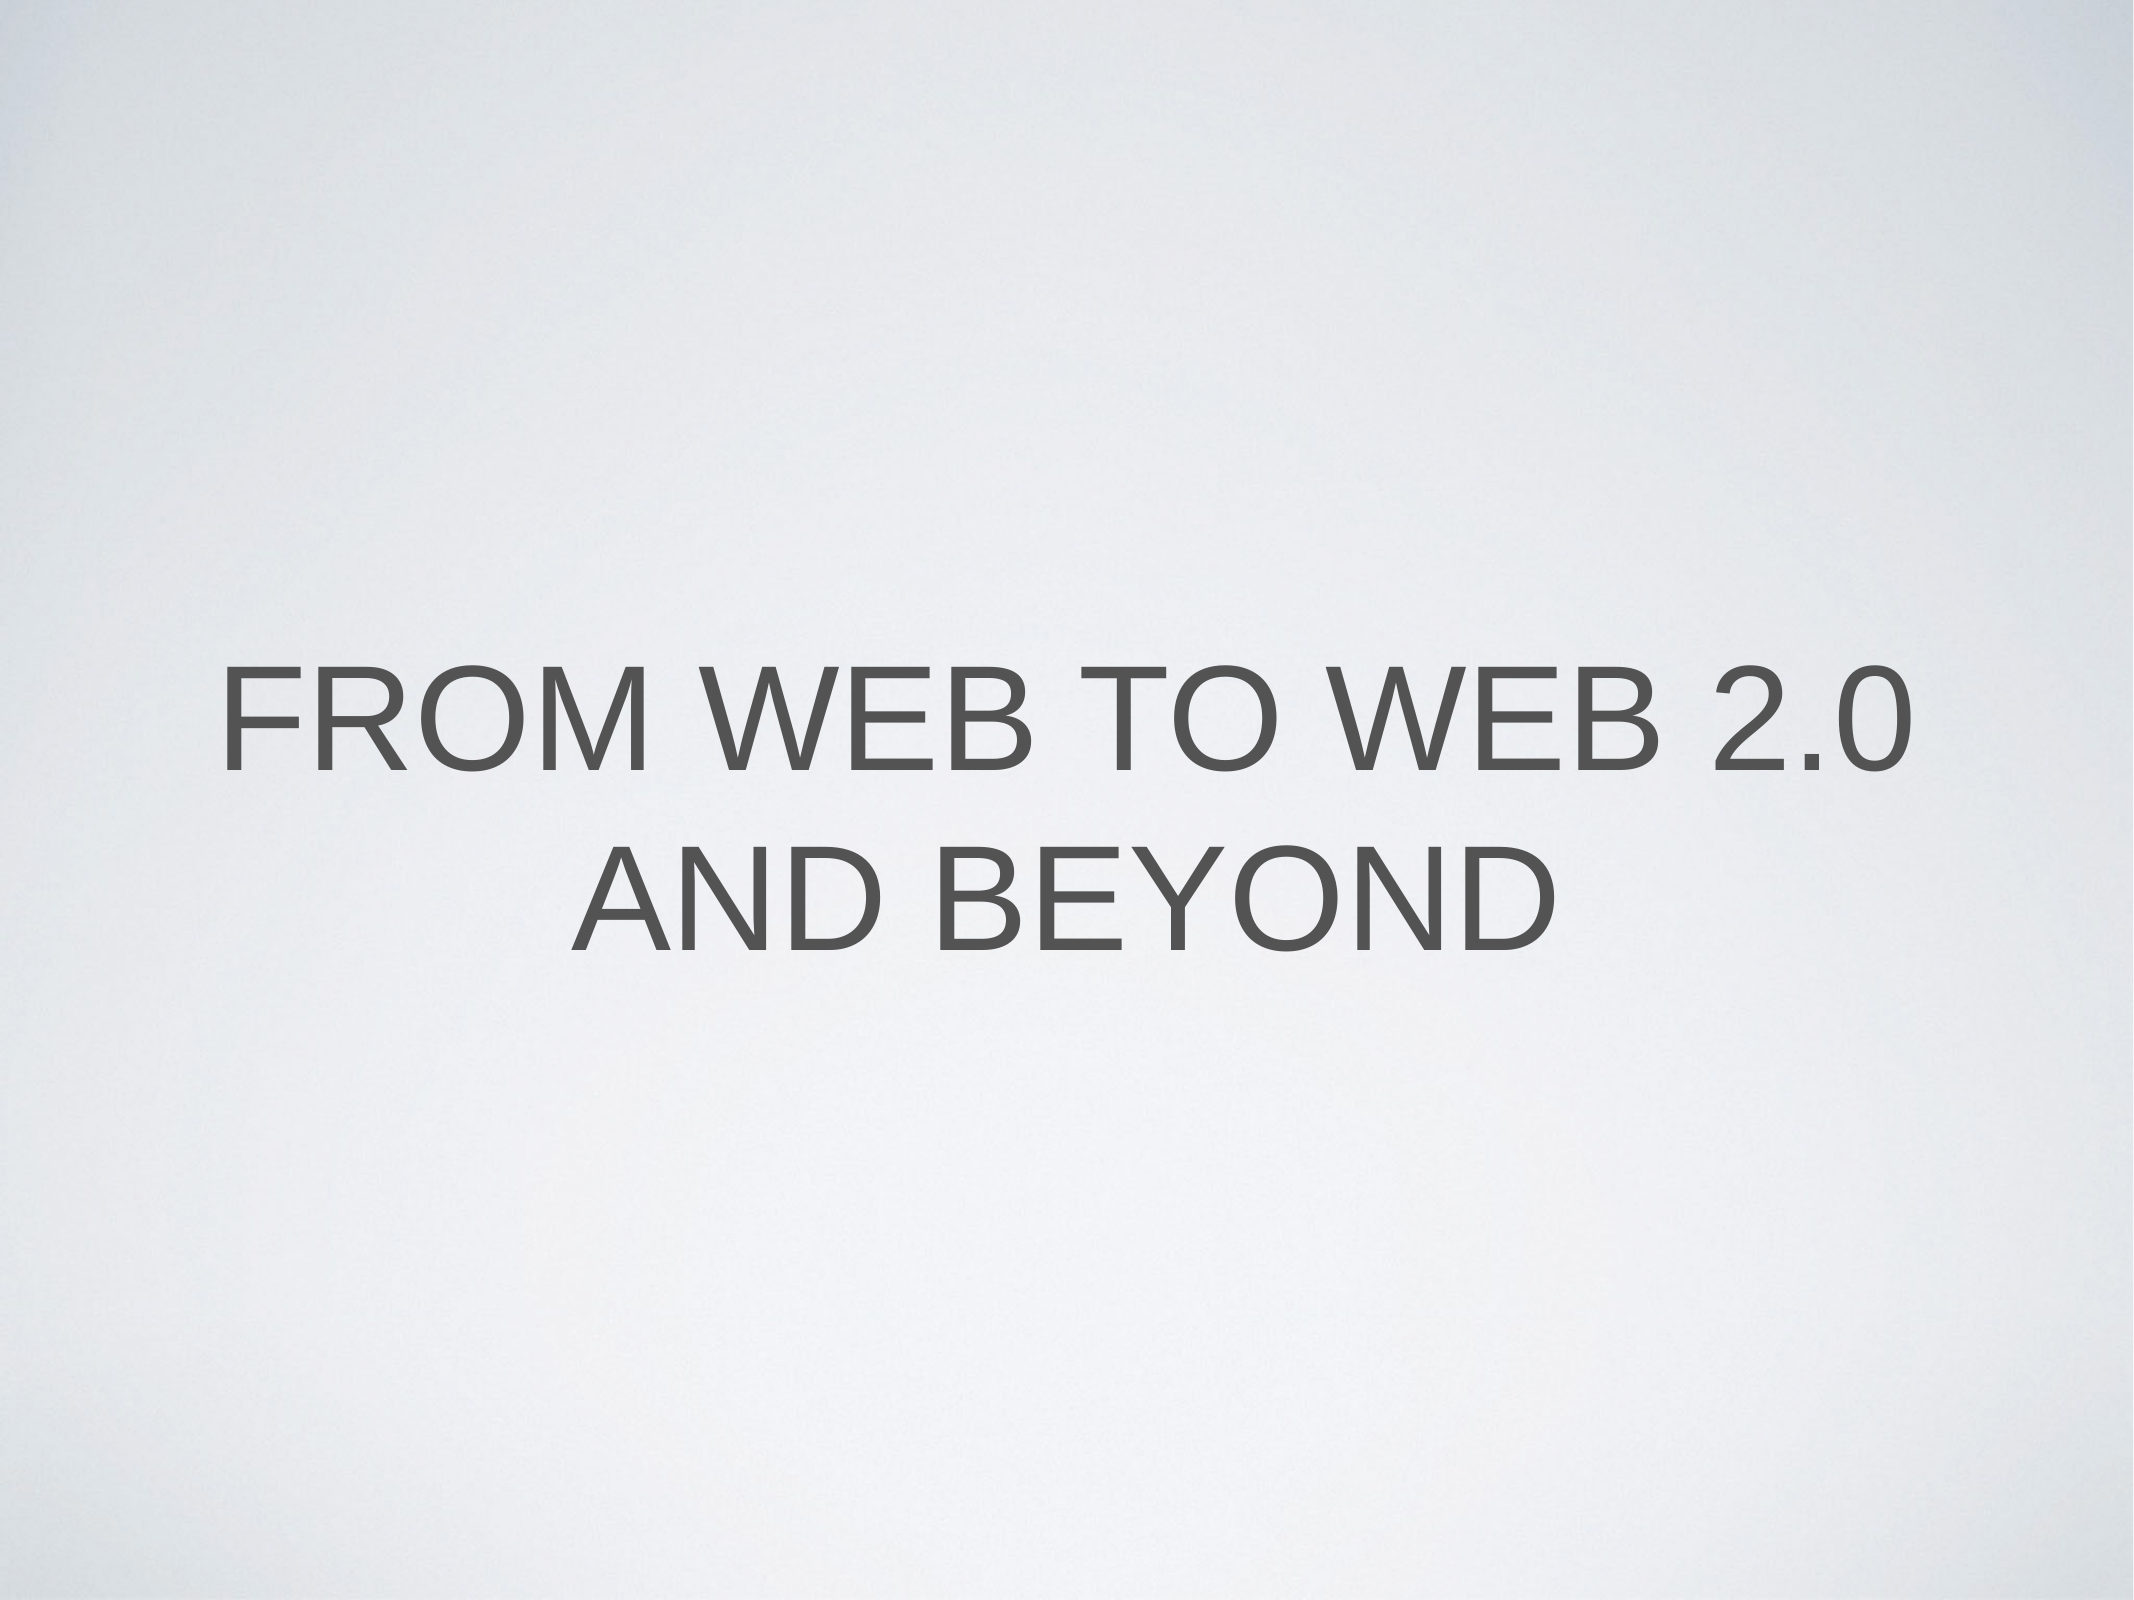

# From Web To Web 2.0 AND BEYOND